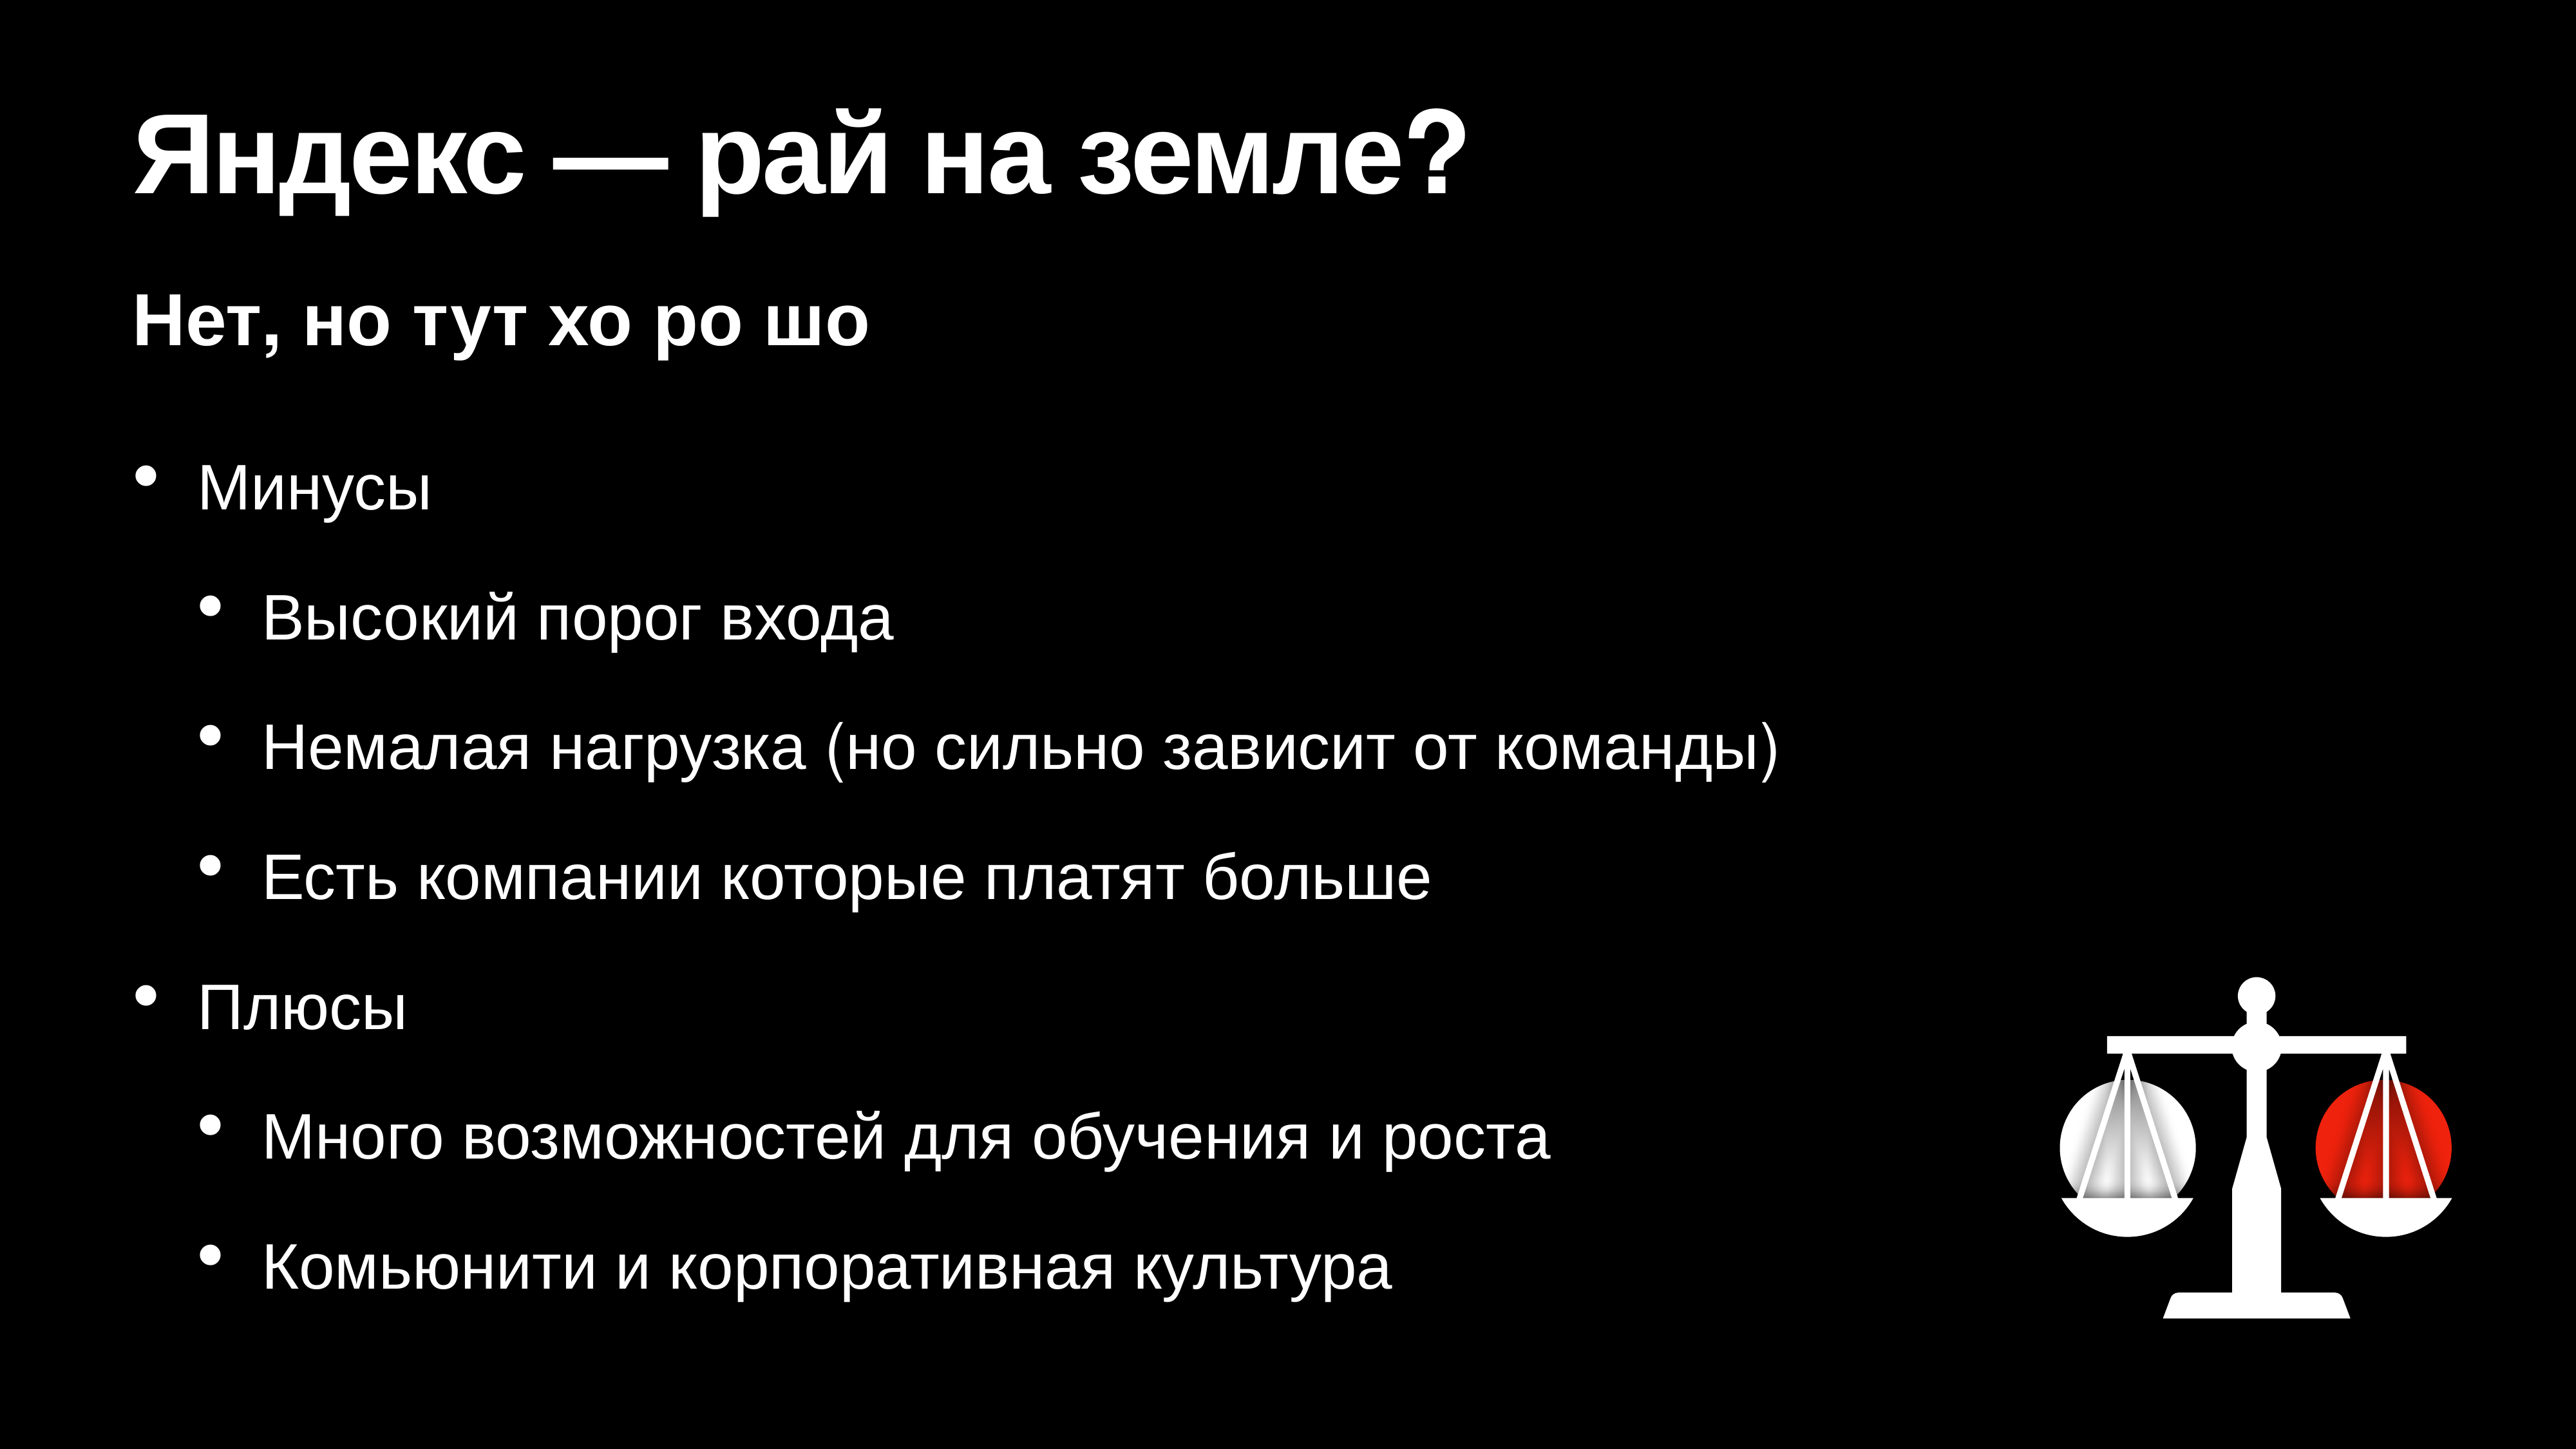

# Яндекс — рай на земле?
Нет, но тут хо ро шо
Минусы
Высокий порог входа
Немалая нагрузка (но сильно зависит от команды)
Есть компании которые платят больше
Плюсы
Много возможностей для обучения и роста
Комьюнити и корпоративная культура